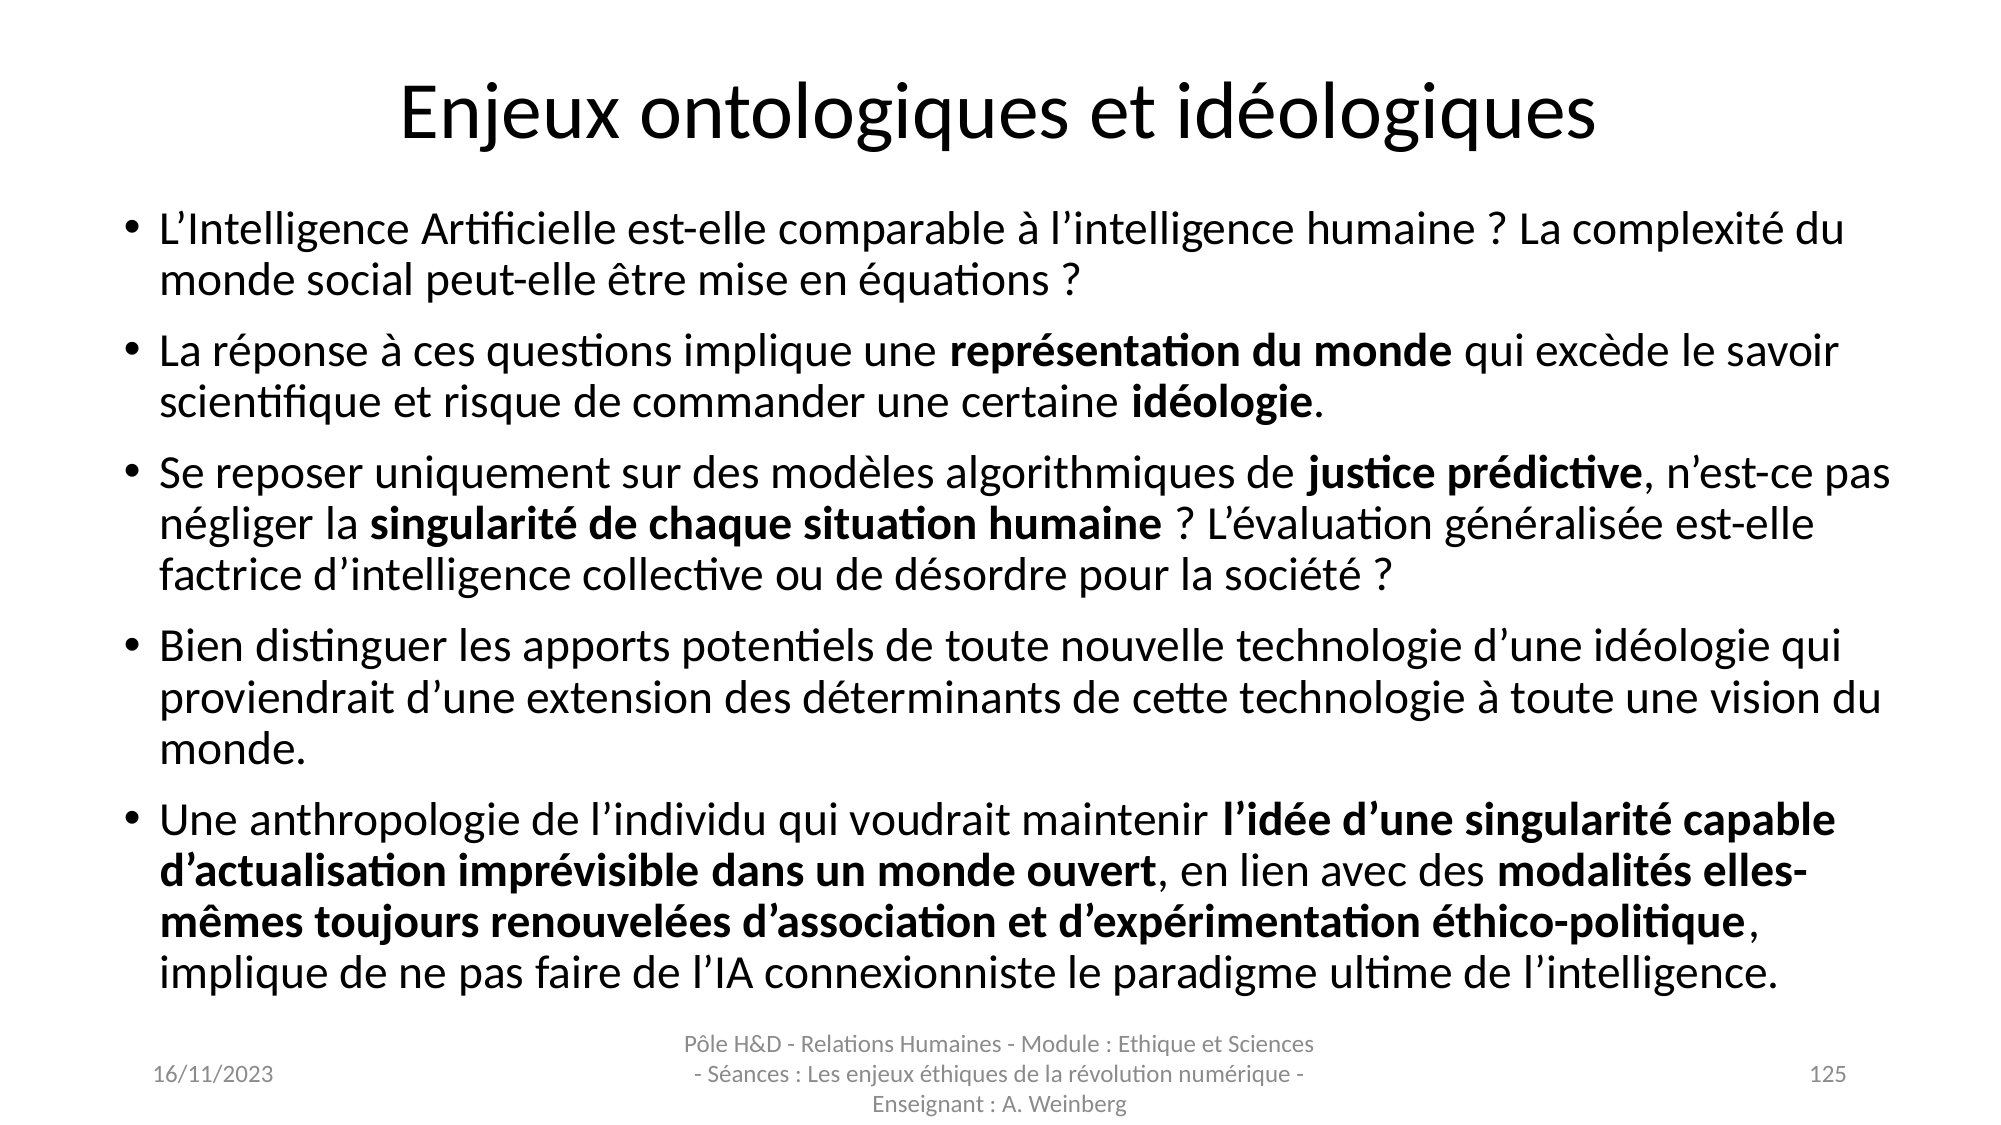

# Enjeux ontologiques et idéologiques
L’Intelligence Artificielle est-elle comparable à l’intelligence humaine ? La complexité du monde social peut-elle être mise en équations ?
La réponse à ces questions implique une représentation du monde qui excède le savoir scientifique et risque de commander une certaine idéologie.
Se reposer uniquement sur des modèles algorithmiques de justice prédictive, n’est-ce pas négliger la singularité de chaque situation humaine ? L’évaluation généralisée est-elle factrice d’intelligence collective ou de désordre pour la société ?
Bien distinguer les apports potentiels de toute nouvelle technologie d’une idéologie qui proviendrait d’une extension des déterminants de cette technologie à toute une vision du monde.
Une anthropologie de l’individu qui voudrait maintenir l’idée d’une singularité capable d’actualisation imprévisible dans un monde ouvert, en lien avec des modalités elles-mêmes toujours renouvelées d’association et d’expérimentation éthico-politique, implique de ne pas faire de l’IA connexionniste le paradigme ultime de l’intelligence.
16/11/2023
Pôle H&D - Relations Humaines - Module : Ethique et Sciences - Séances : Les enjeux éthiques de la révolution numérique - Enseignant : A. Weinberg
125